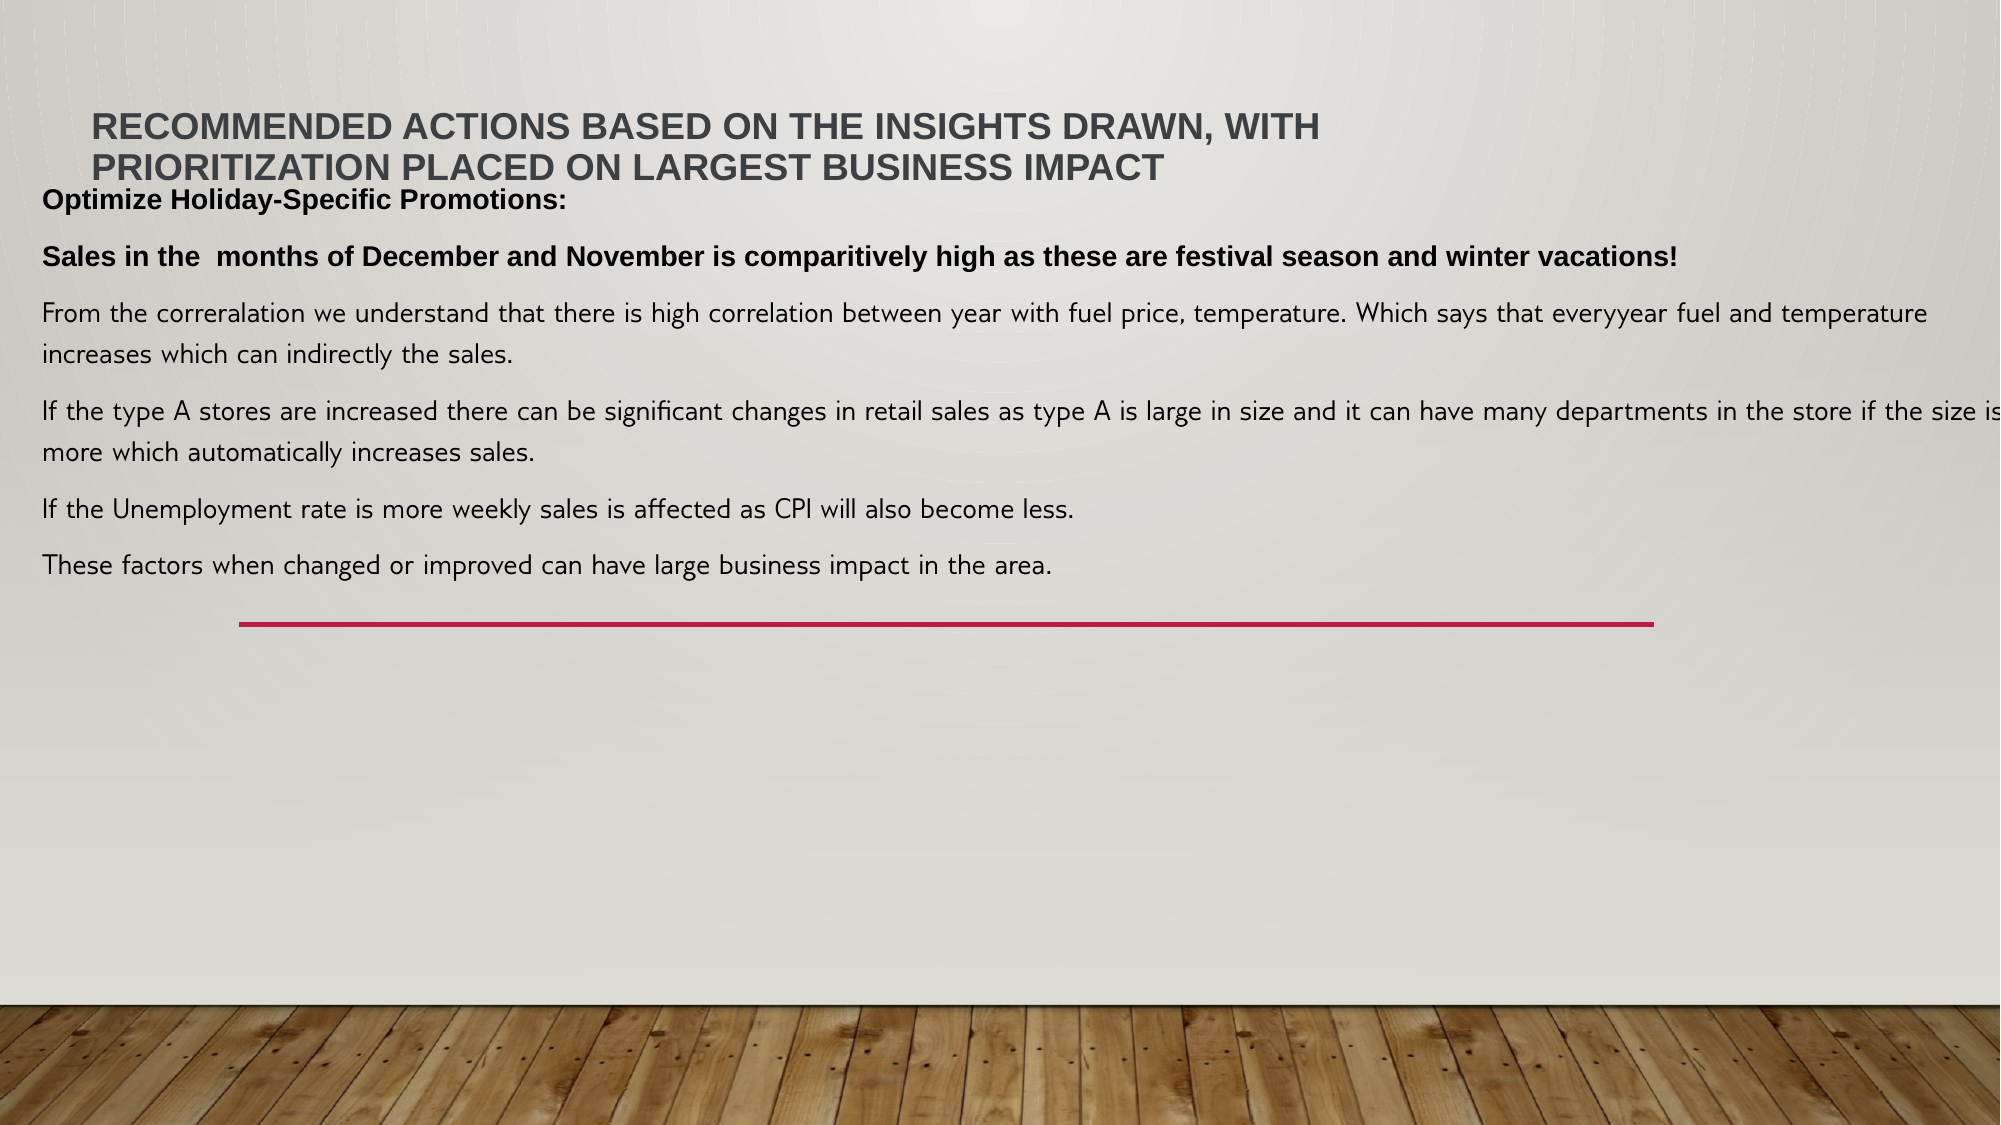

# recommended actions based on the insights drawn, with prioritization placed on largest business impact
Optimize Holiday-Specific Promotions:
Sales in the  months of December and November is comparitively high as these are festival season and winter vacations!
From the correralation we understand that there is high correlation between year with fuel price, temperature. Which says that everyyear fuel and temperature increases which can indirectly the sales.
If the type A stores are increased there can be significant changes in retail sales as type A is large in size and it can have many departments in the store if the size is more which automatically increases sales.
If the Unemployment rate is more weekly sales is affected as CPI will also become less.
These factors when changed or improved can have large business impact in the area.